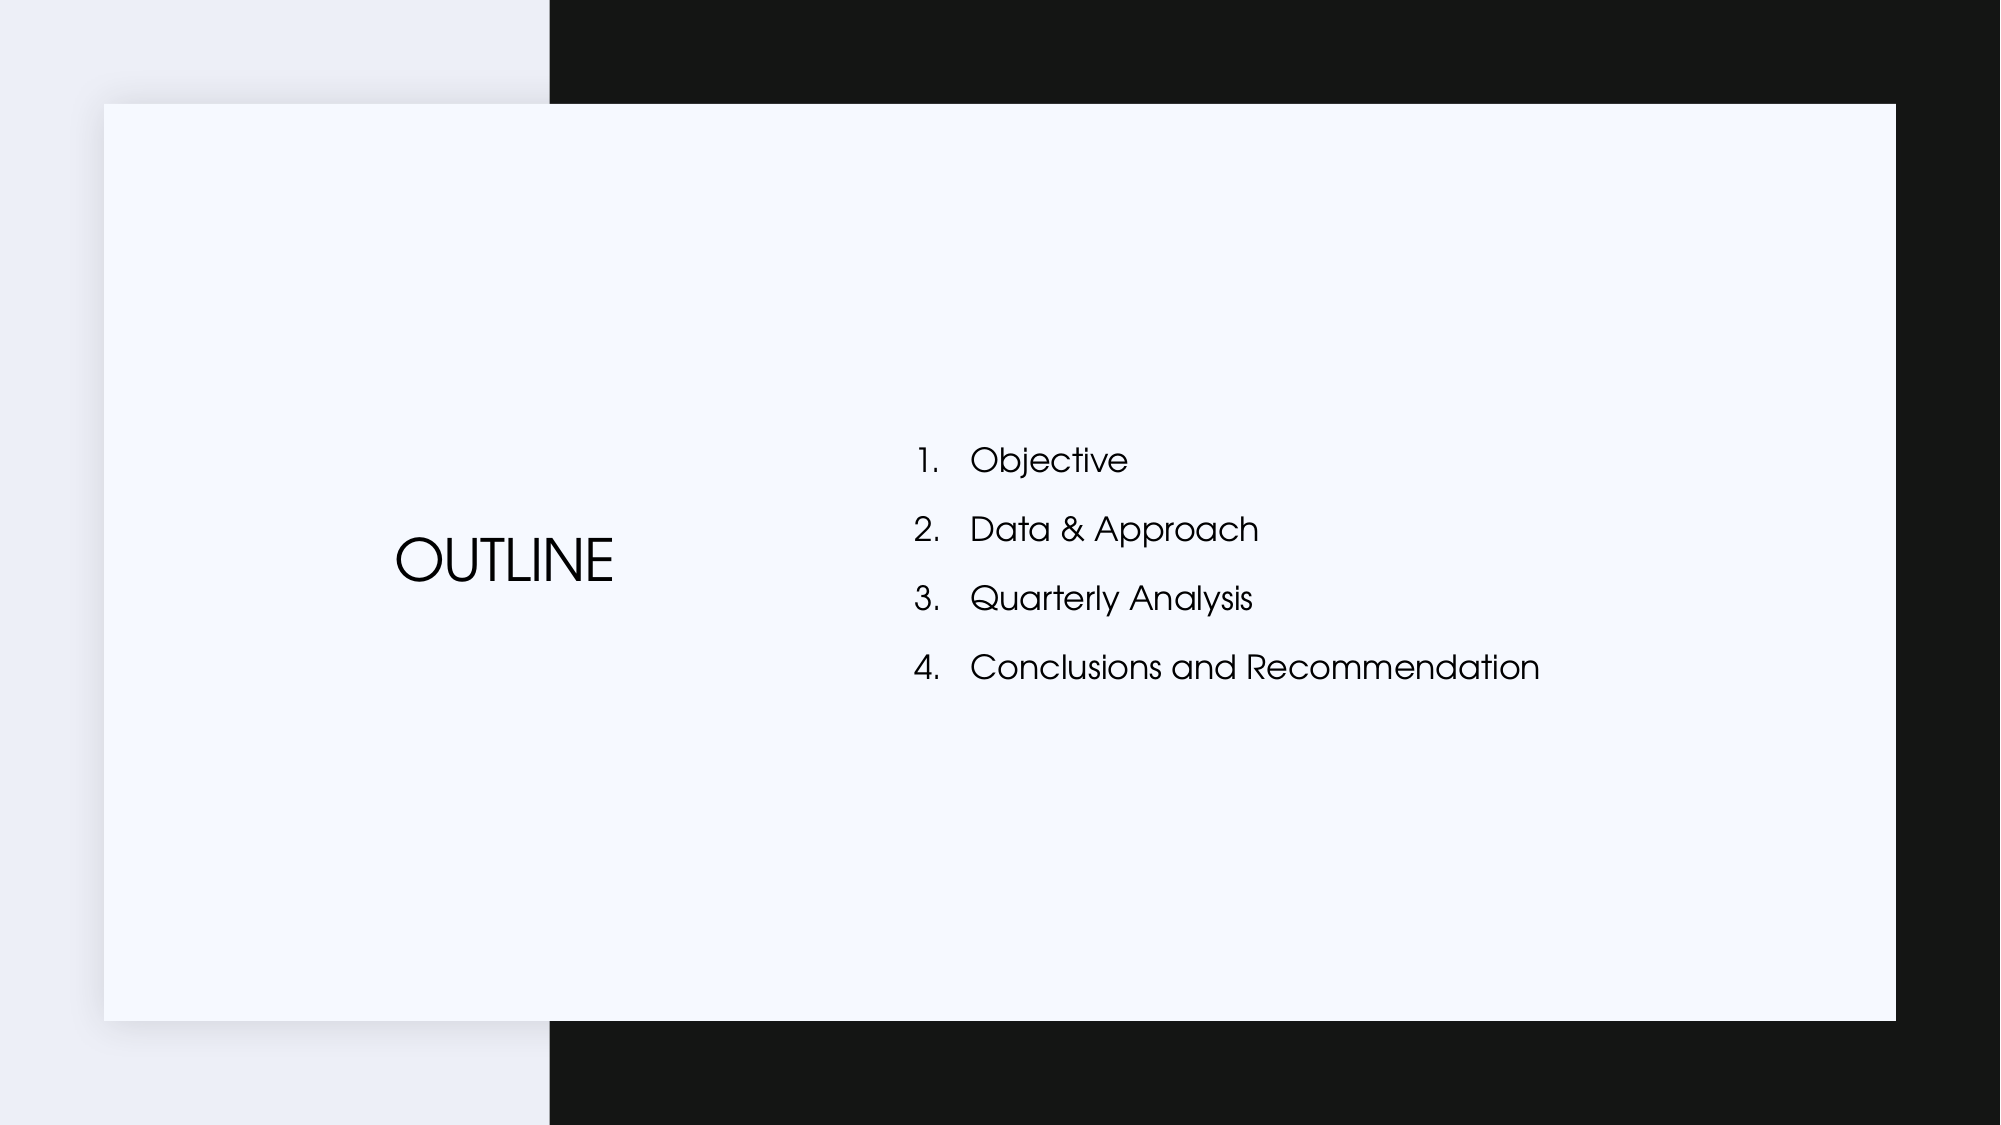

Objective
Data & Approach
Quarterly Analysis
Conclusions and Recommendation
# OUTLINE